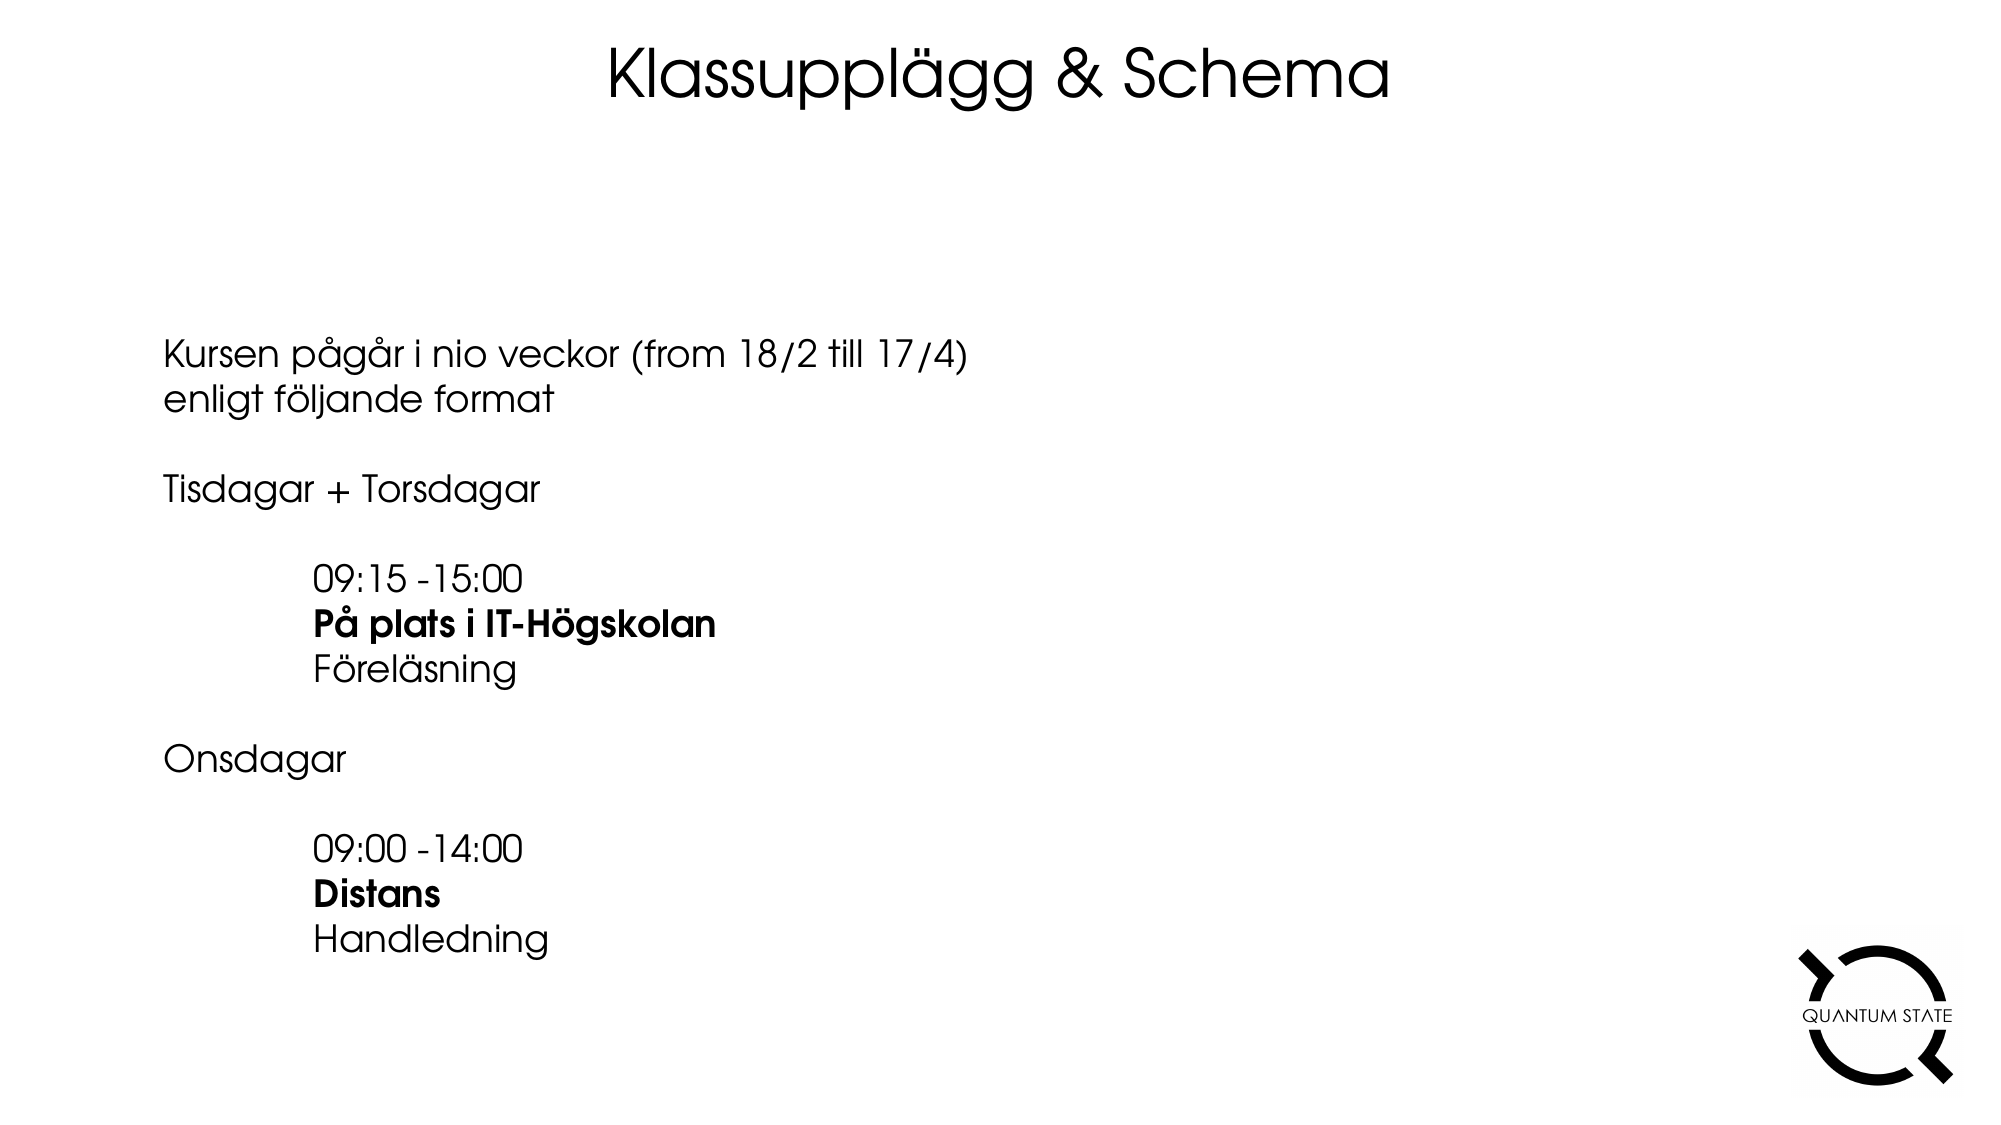

Klassupplägg & Schema

Kursen pågår i nio veckor (from 18/2 till 17/4)
enligt följande format

Tisdagar + Torsdagar

	09:15 -15:00
	På plats i IT-Högskolan
	Föreläsning

Onsdagar

	09:00 -14:00
	Distans
	Handledning